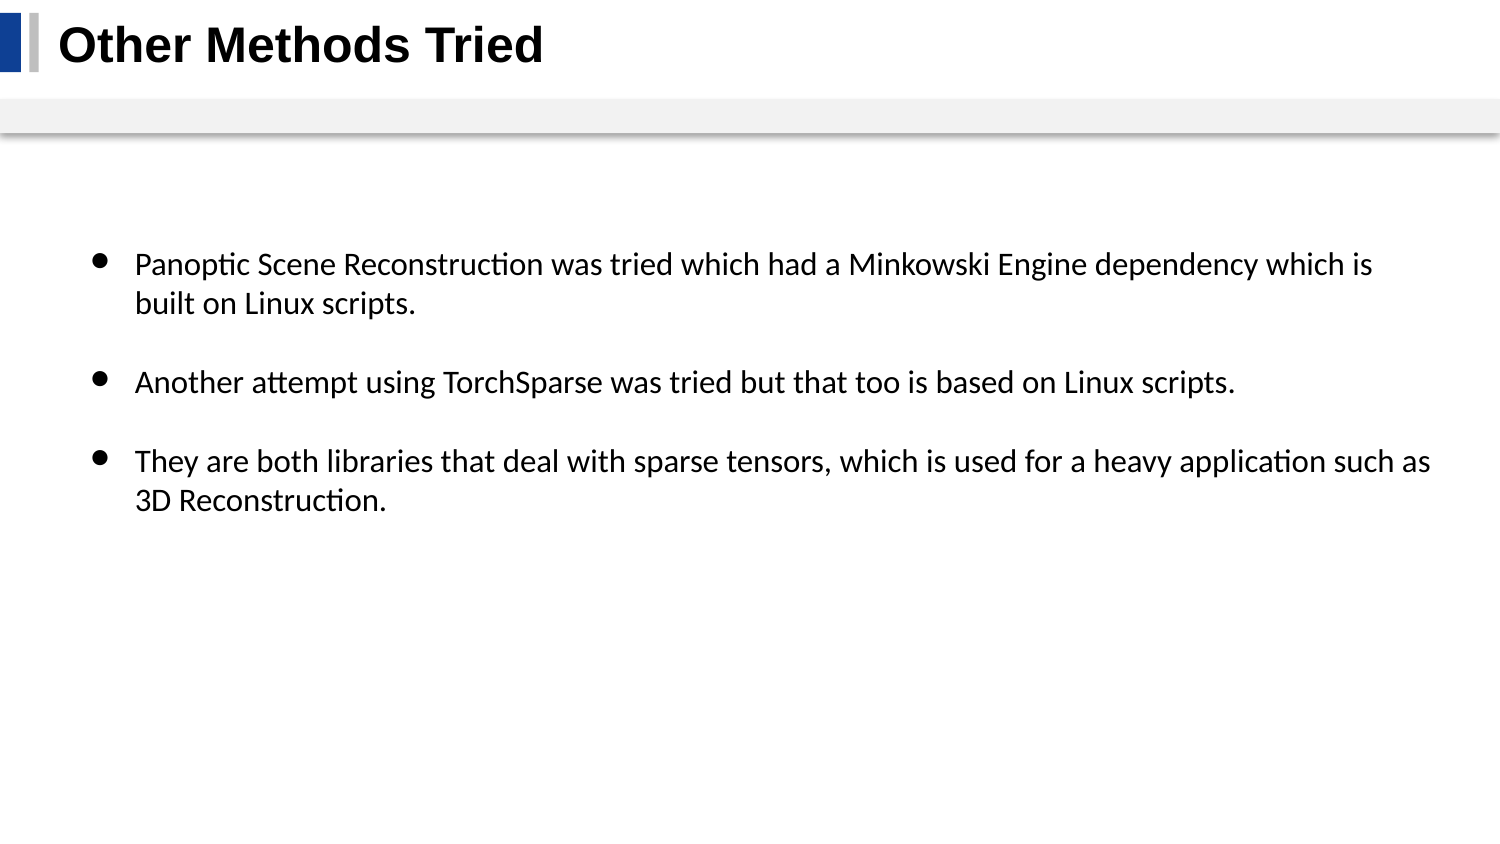

Other Methods Tried

Panoptic Scene Reconstruction was tried which had a Minkowski Engine dependency which is built on Linux scripts.

Another attempt using TorchSparse was tried but that too is based on Linux scripts.

They are both libraries that deal with sparse tensors, which is used for a heavy application such as 3D Reconstruction.